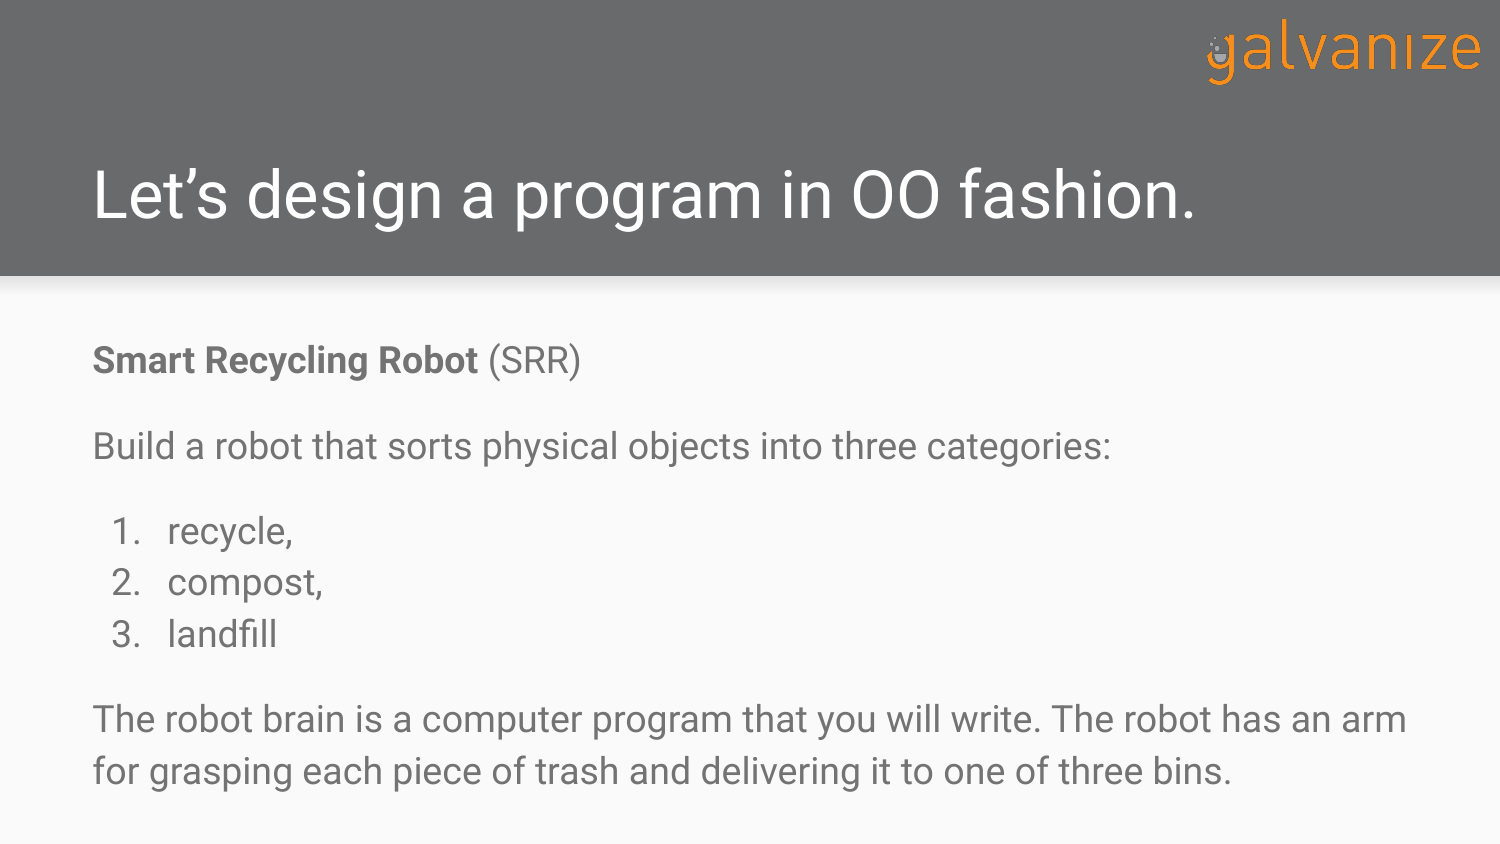

# Let’s design a program in OO fashion.
Smart Recycling Robot (SRR)
Build a robot that sorts physical objects into three categories:
recycle,
compost,
landfill
The robot brain is a computer program that you will write. The robot has an arm for grasping each piece of trash and delivering it to one of three bins.